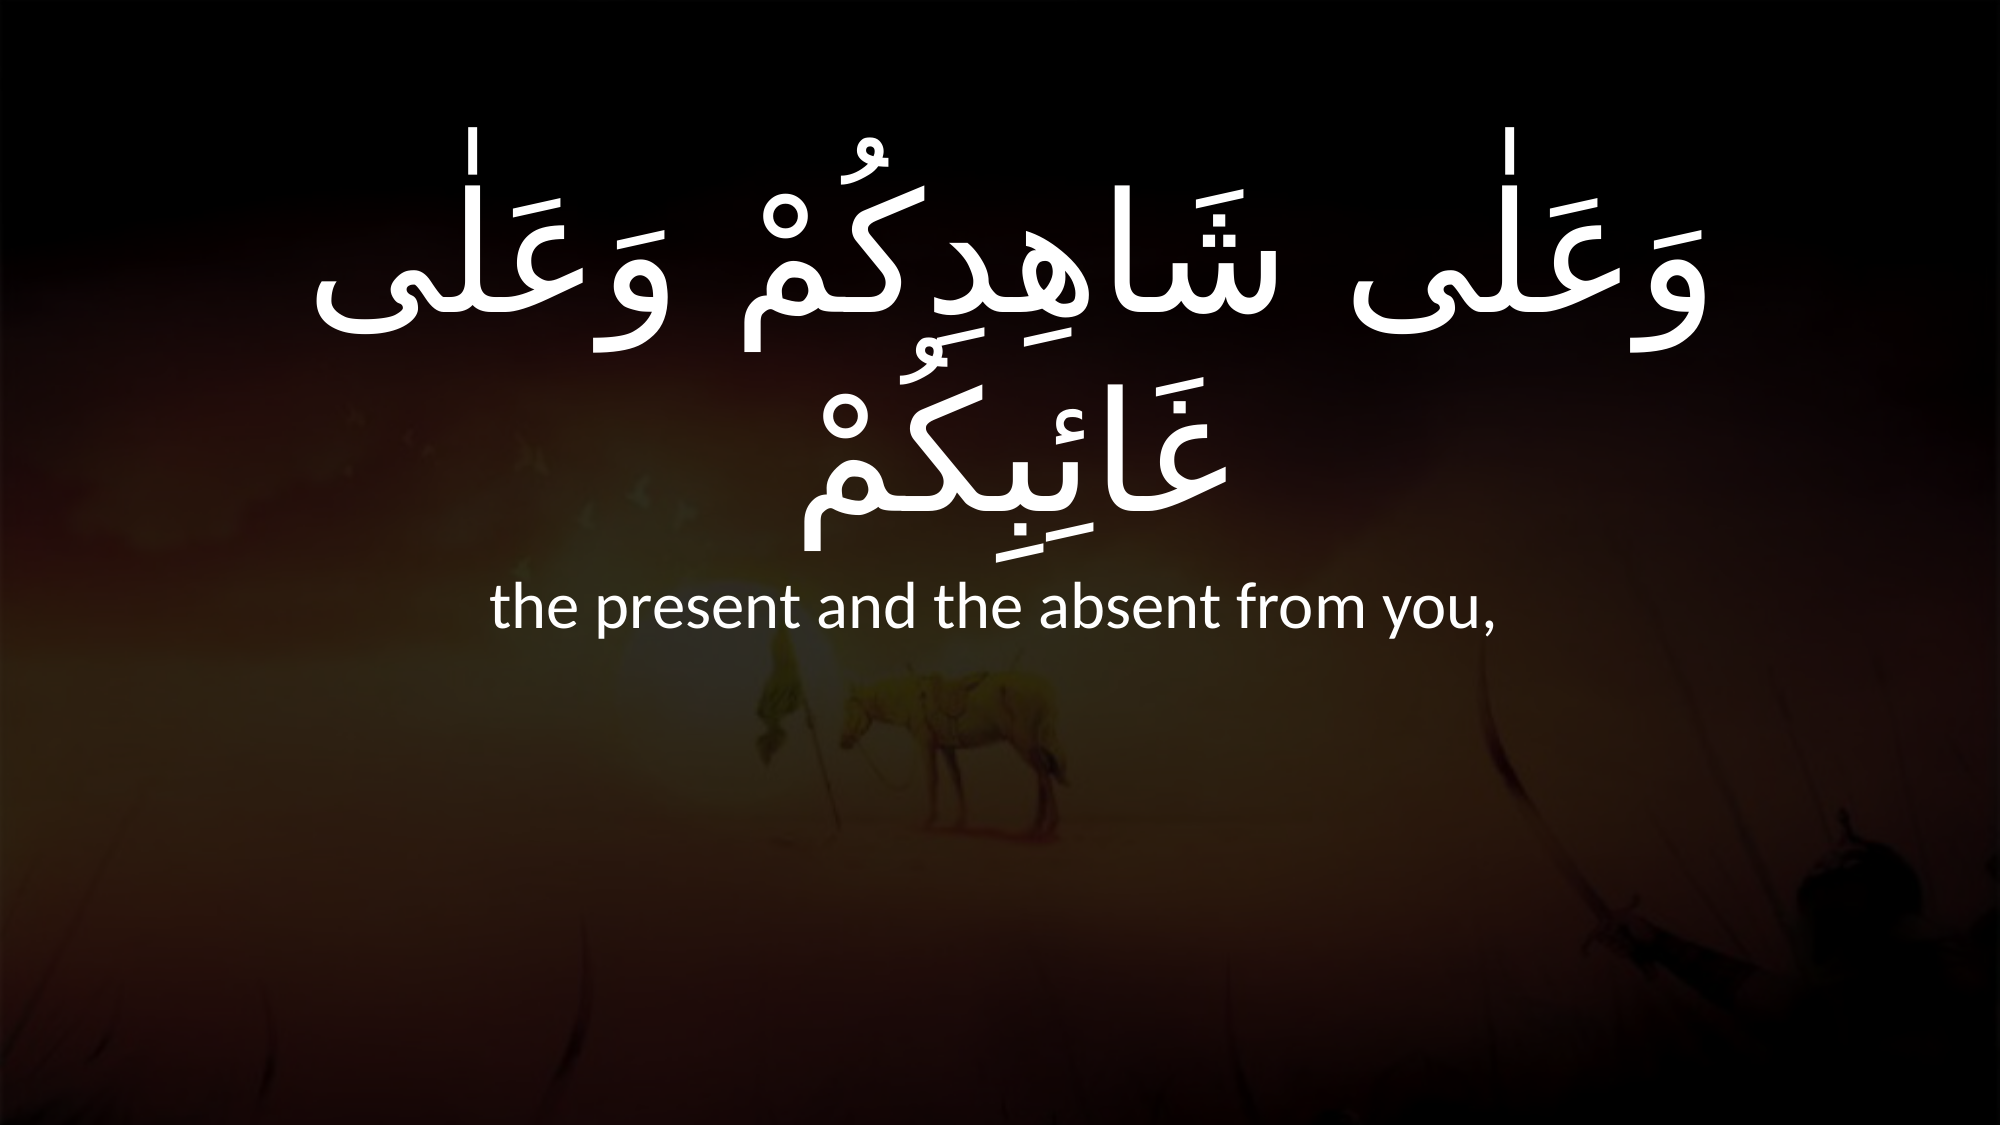

# وَعَلٰى شَاهِدِكُمْ وَعَلٰى غَائِبِكُمْ
the present and the absent from you,